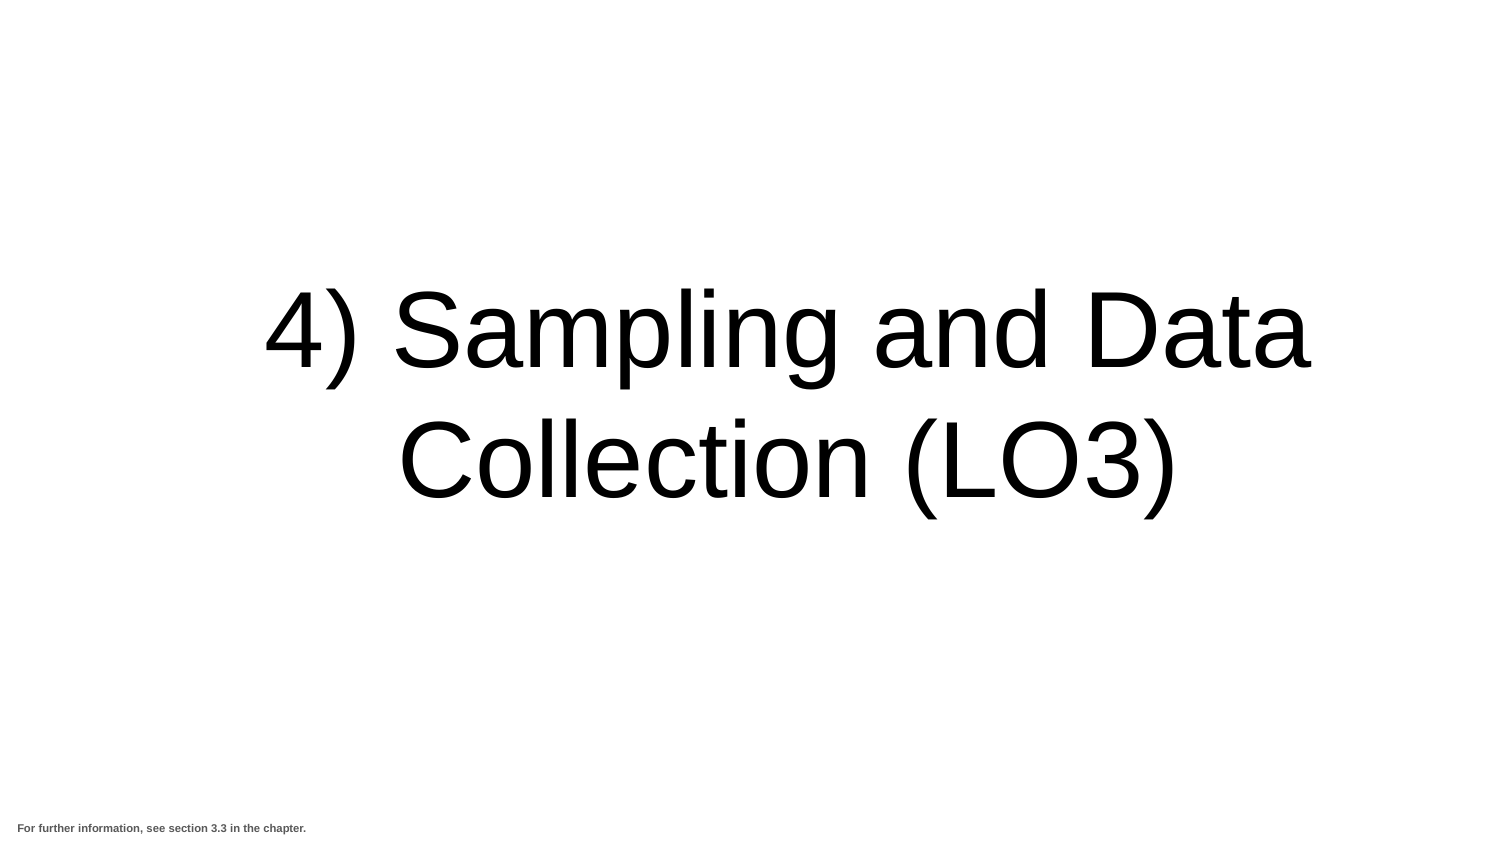

# 4) Sampling and Data Collection (LO3)
For further information, see section 3.3 in the chapter.